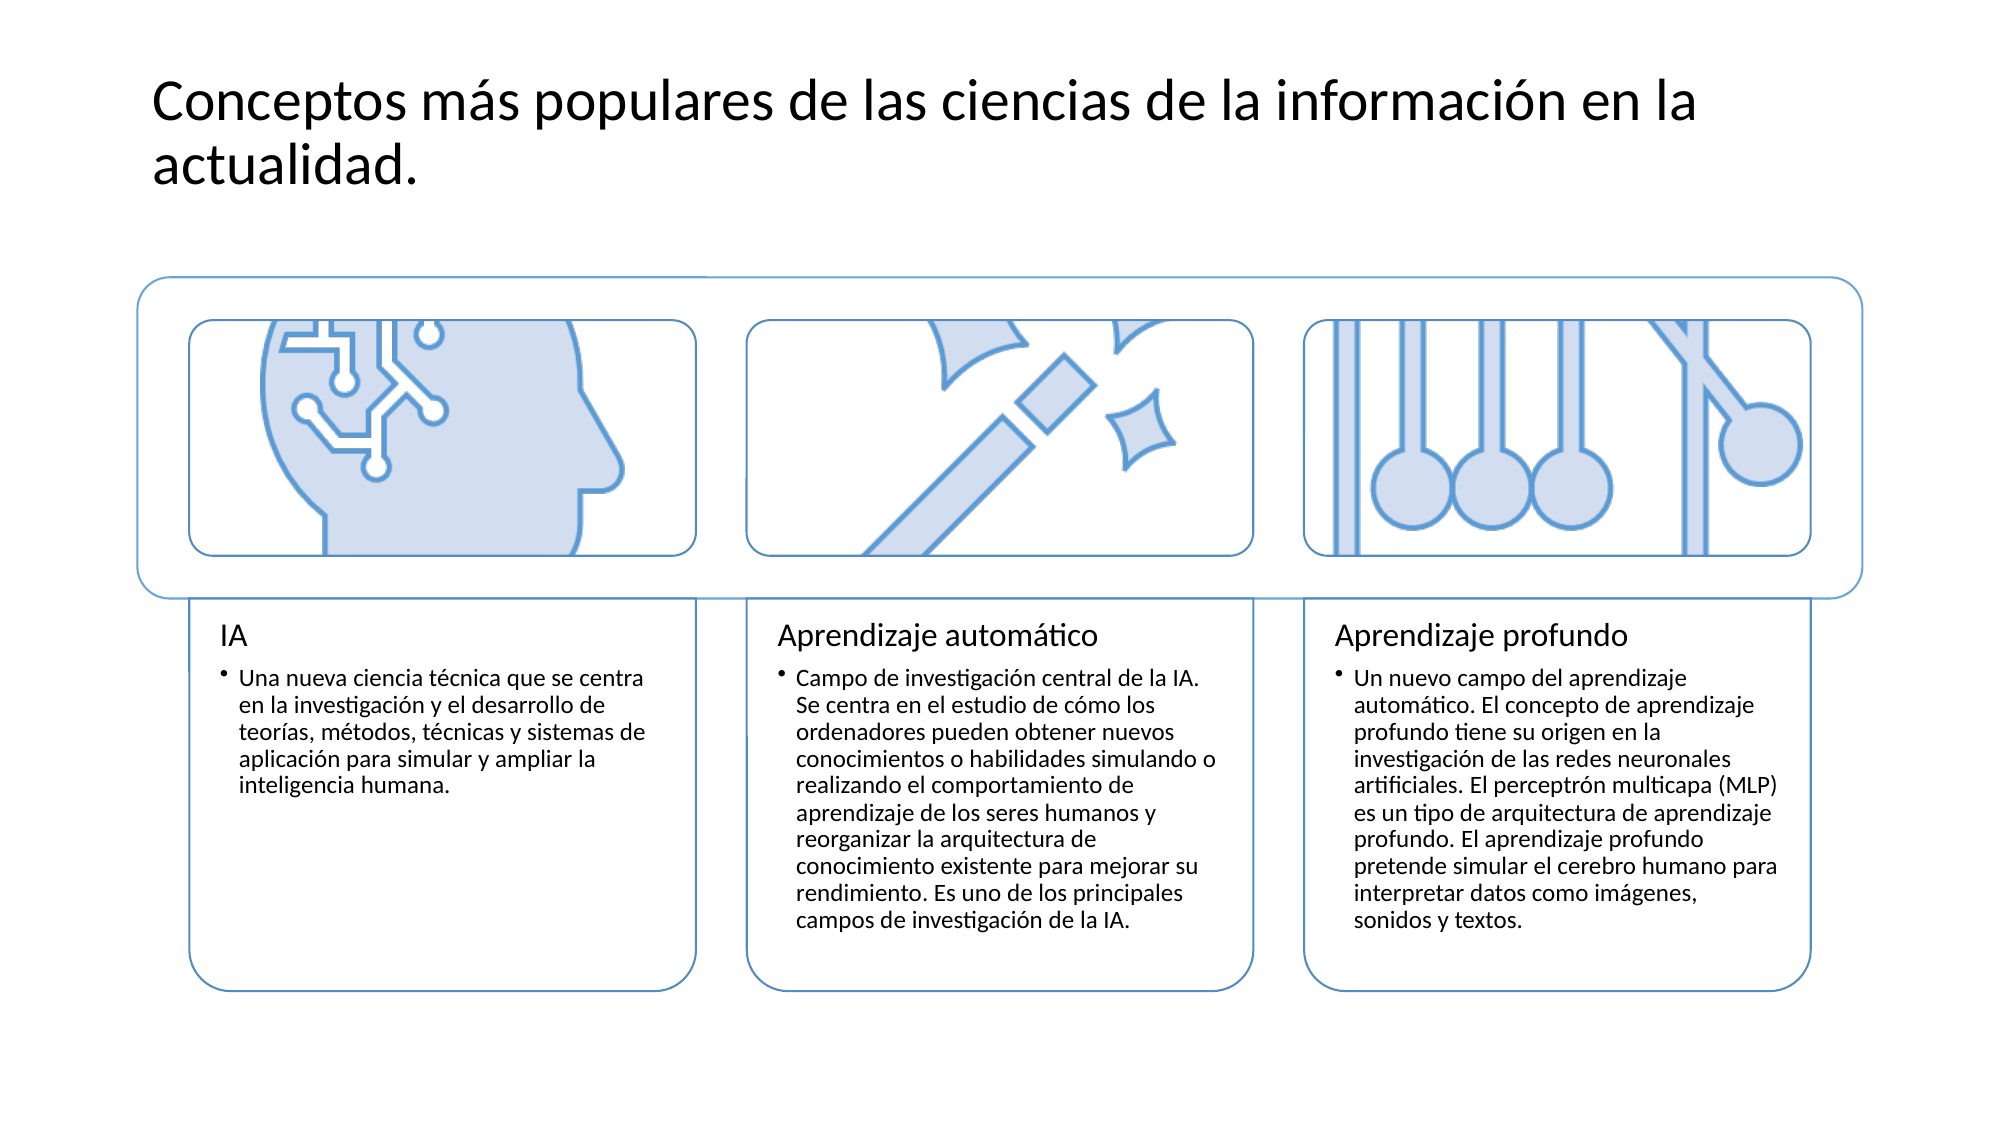

# Conceptos más populares de las ciencias de la información en la actualidad.
IA
Una nueva ciencia técnica que se centra en la investigación y el desarrollo de teorías, métodos, técnicas y sistemas de aplicación para simular y ampliar la inteligencia humana.
Aprendizaje automático
Campo de investigación central de la IA. Se centra en el estudio de cómo los ordenadores pueden obtener nuevos conocimientos o habilidades simulando o realizando el comportamiento de aprendizaje de los seres humanos y reorganizar la arquitectura de conocimiento existente para mejorar su rendimiento. Es uno de los principales campos de investigación de la IA.
Aprendizaje profundo
Un nuevo campo del aprendizaje automático. El concepto de aprendizaje profundo tiene su origen en la investigación de las redes neuronales artificiales. El perceptrón multicapa (MLP) es un tipo de arquitectura de aprendizaje profundo. El aprendizaje profundo pretende simular el cerebro humano para interpretar datos como imágenes, sonidos y textos.